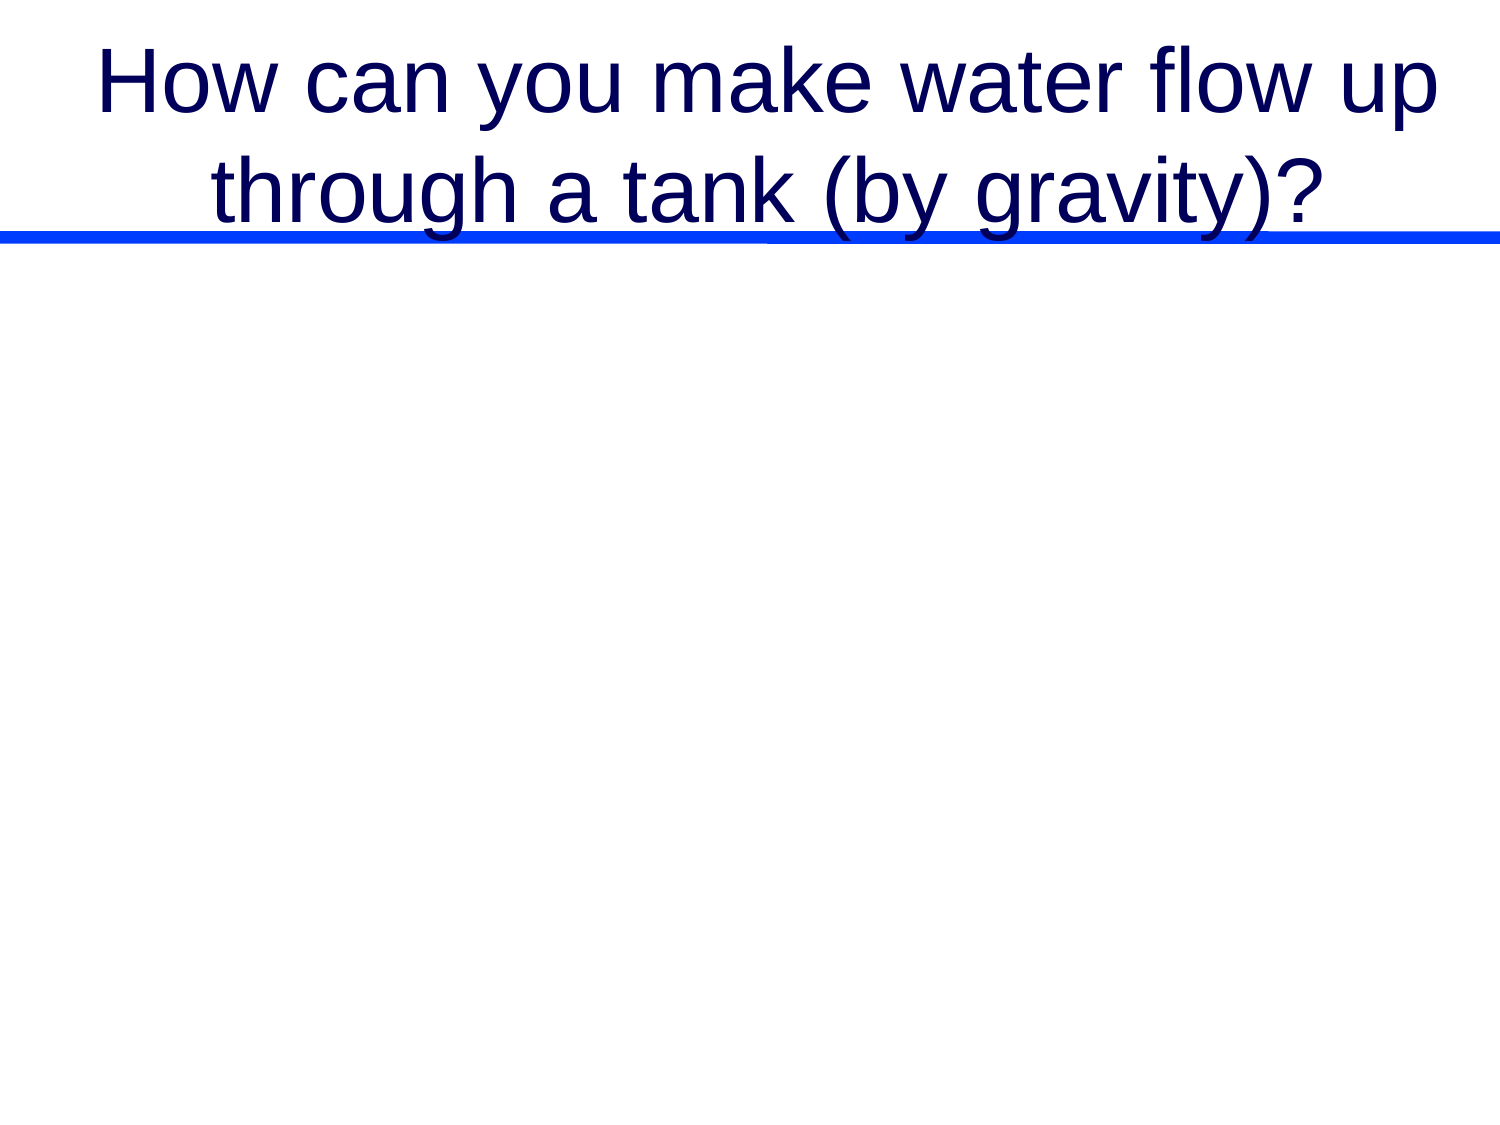

# How can you make water flow up through a tank (by gravity)?